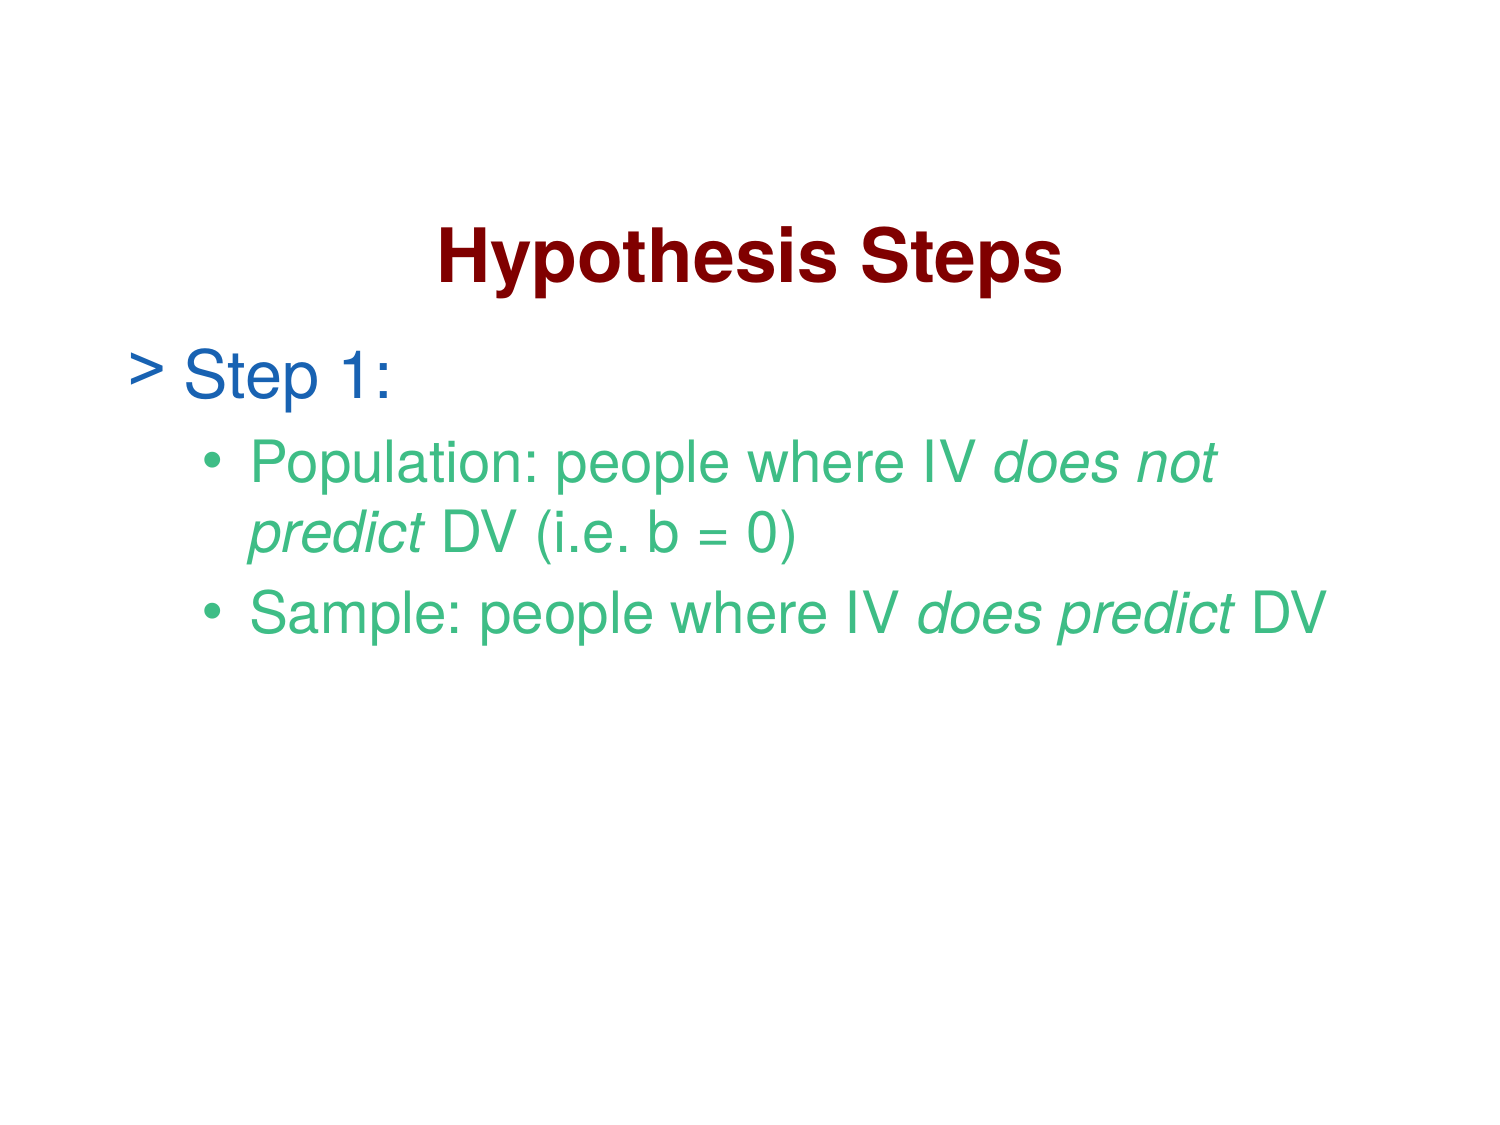

# Hypothesis Steps
Step 1:
Population: people where IV does not predict DV (i.e. b = 0)
Sample: people where IV does predict DV